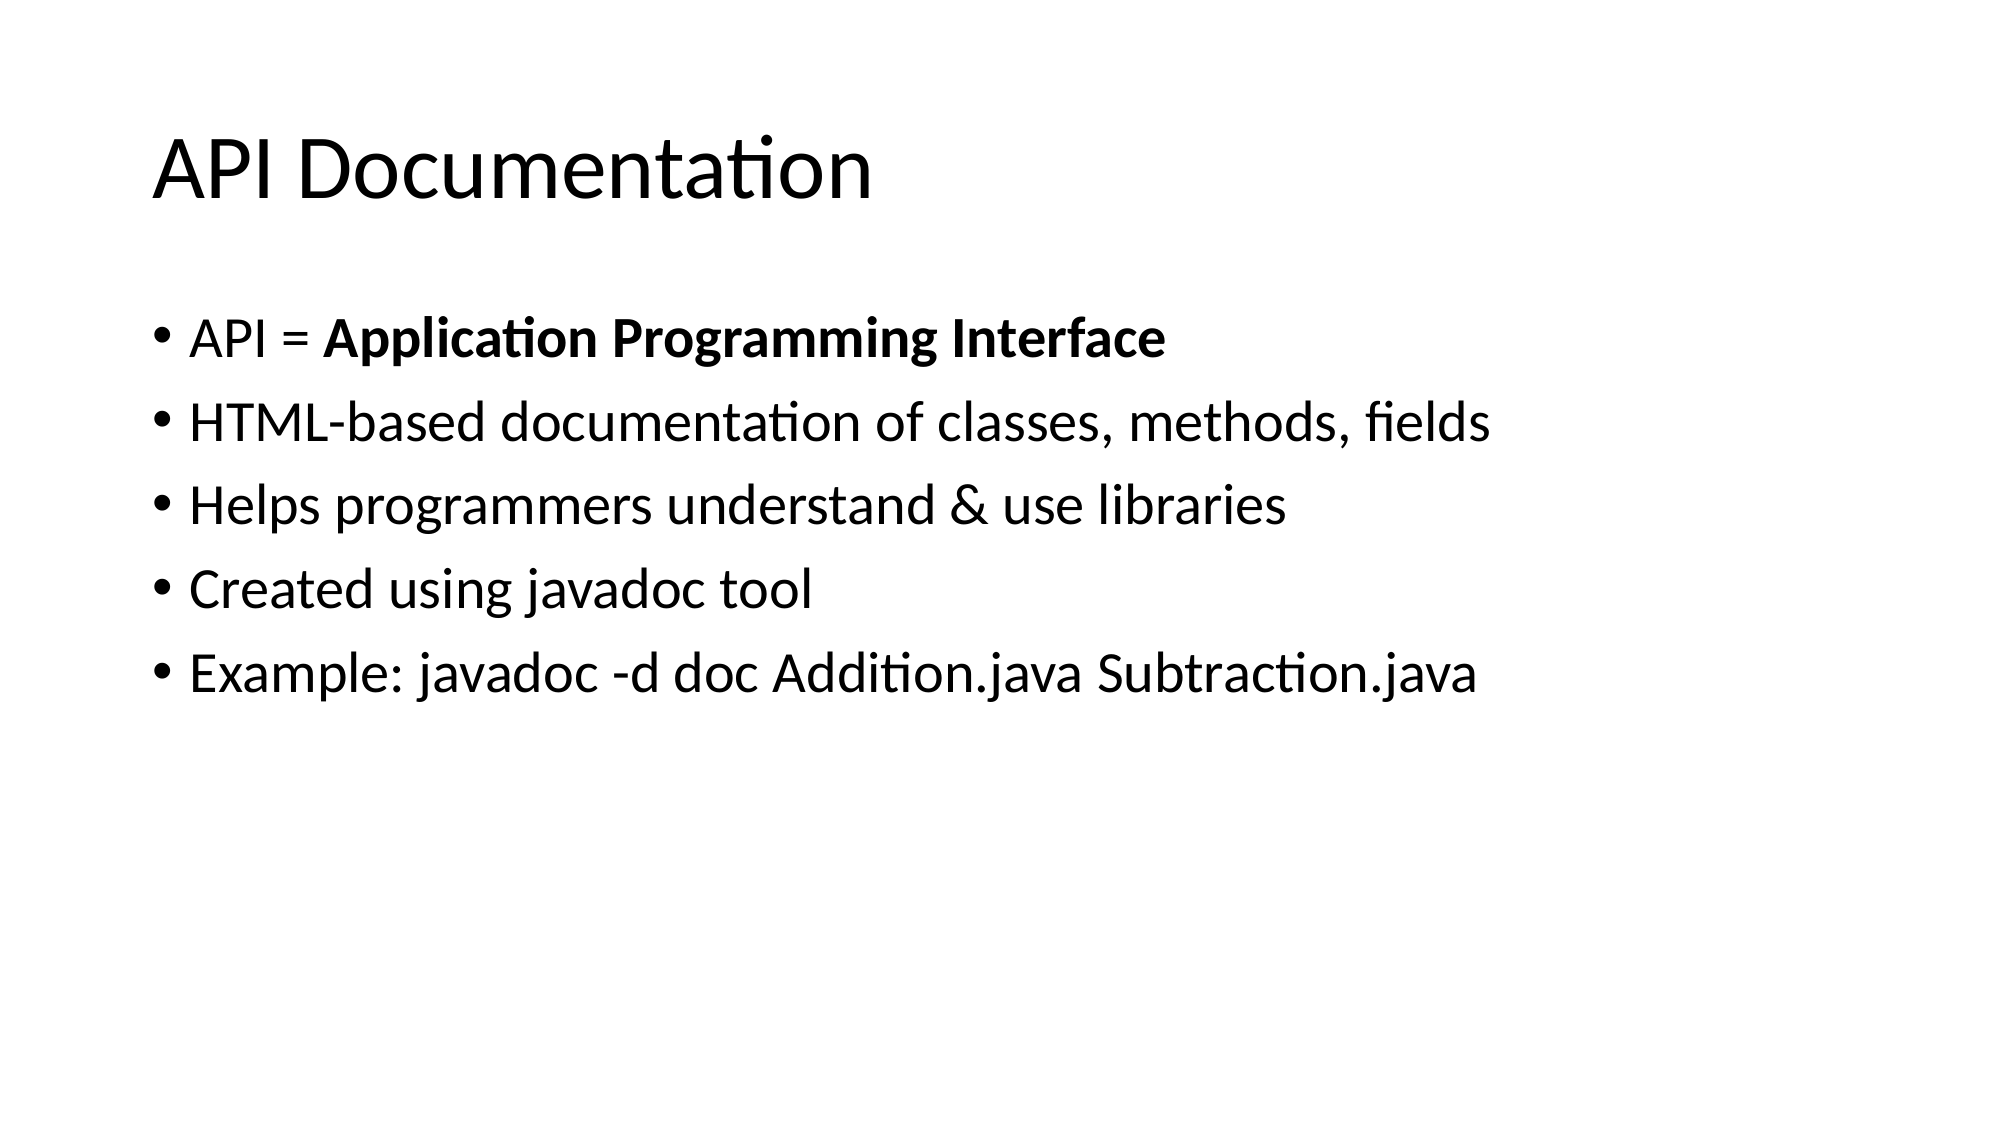

# API Documentation
API = Application Programming Interface
HTML-based documentation of classes, methods, fields
Helps programmers understand & use libraries
Created using javadoc tool
Example: javadoc -d doc Addition.java Subtraction.java